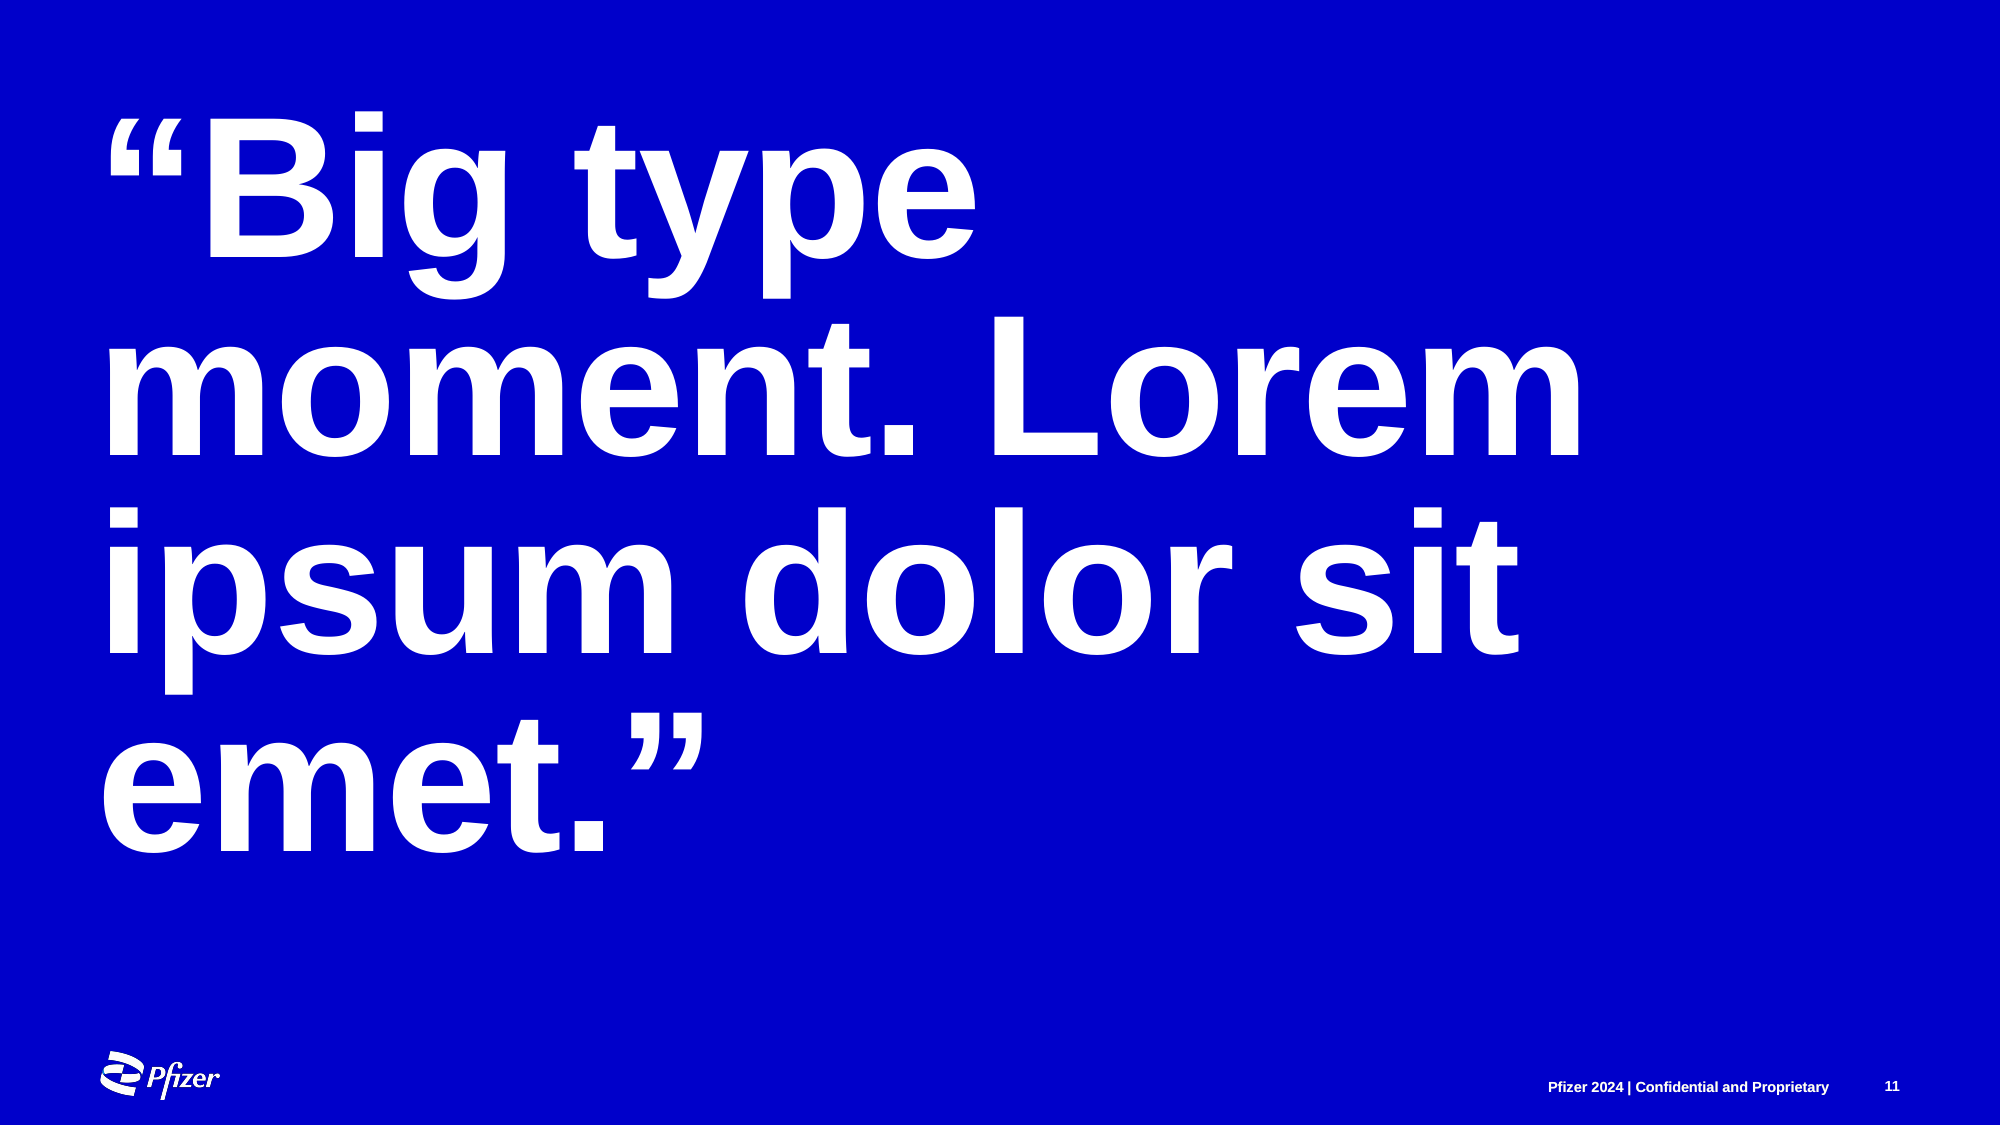

“Big type moment. Lorem ipsum dolor sit emet.”
11